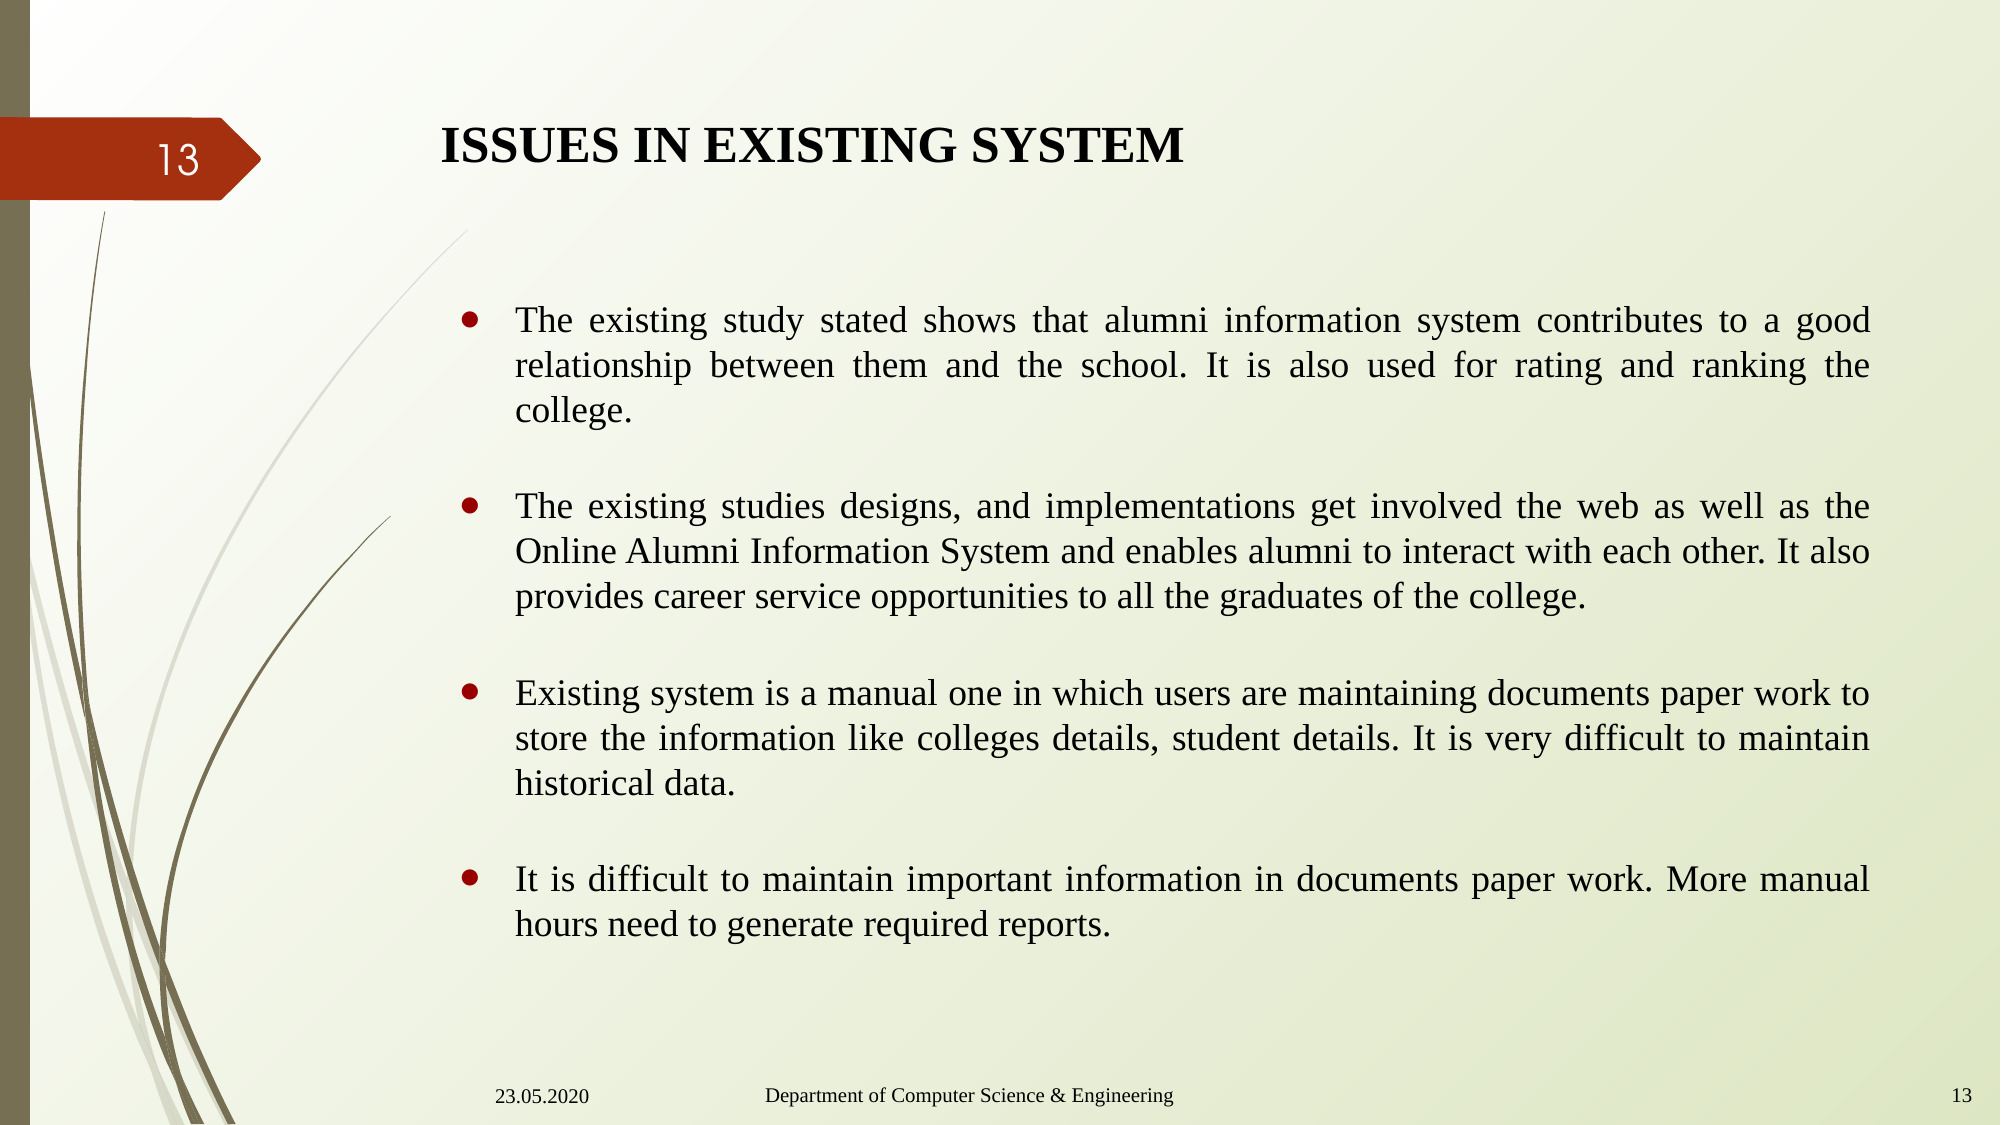

# ISSUES IN EXISTING SYSTEM

13

The existing study stated shows that alumni information system contributes to a good relationship between them and the school. It is also used for rating and ranking the college.

The existing studies designs, and implementations get involved the web as well as the Online Alumni Information System and enables alumni to interact with each other. It also provides career service opportunities to all the graduates of the college.

Existing system is a manual one in which users are maintaining documents paper work to store the information like colleges details, student details. It is very difficult to maintain historical data.

It is difficult to maintain important information in documents paper work. More manual hours need to generate required reports.
Department of Computer Science & Engineering					                          13
23.05.2020